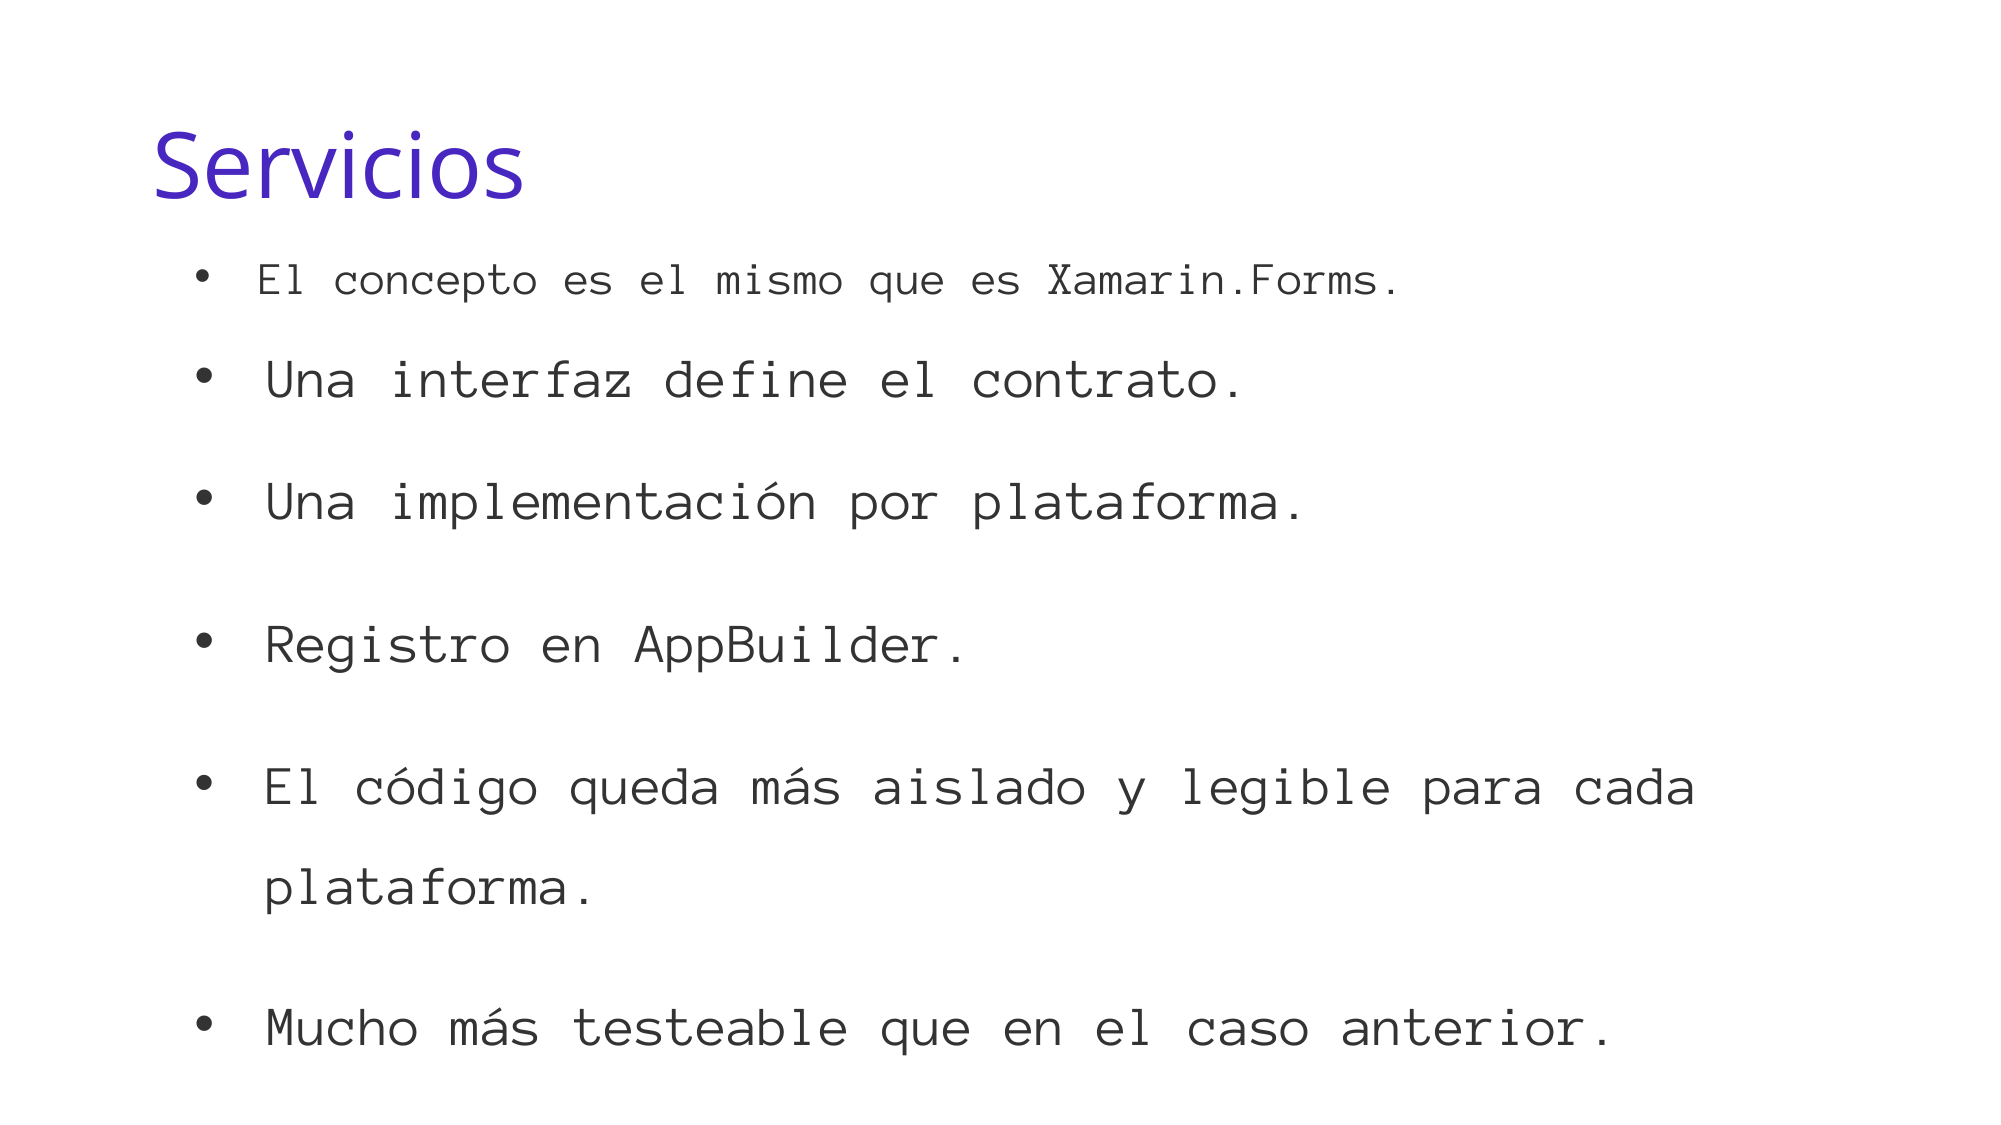

# Servicios
El concepto es el mismo que es Xamarin.Forms.
Una interfaz define el contrato.
Una implementación por plataforma.
Registro en AppBuilder.
El código queda más aislado y legible para cada plataforma.
Mucho más testeable que en el caso anterior.